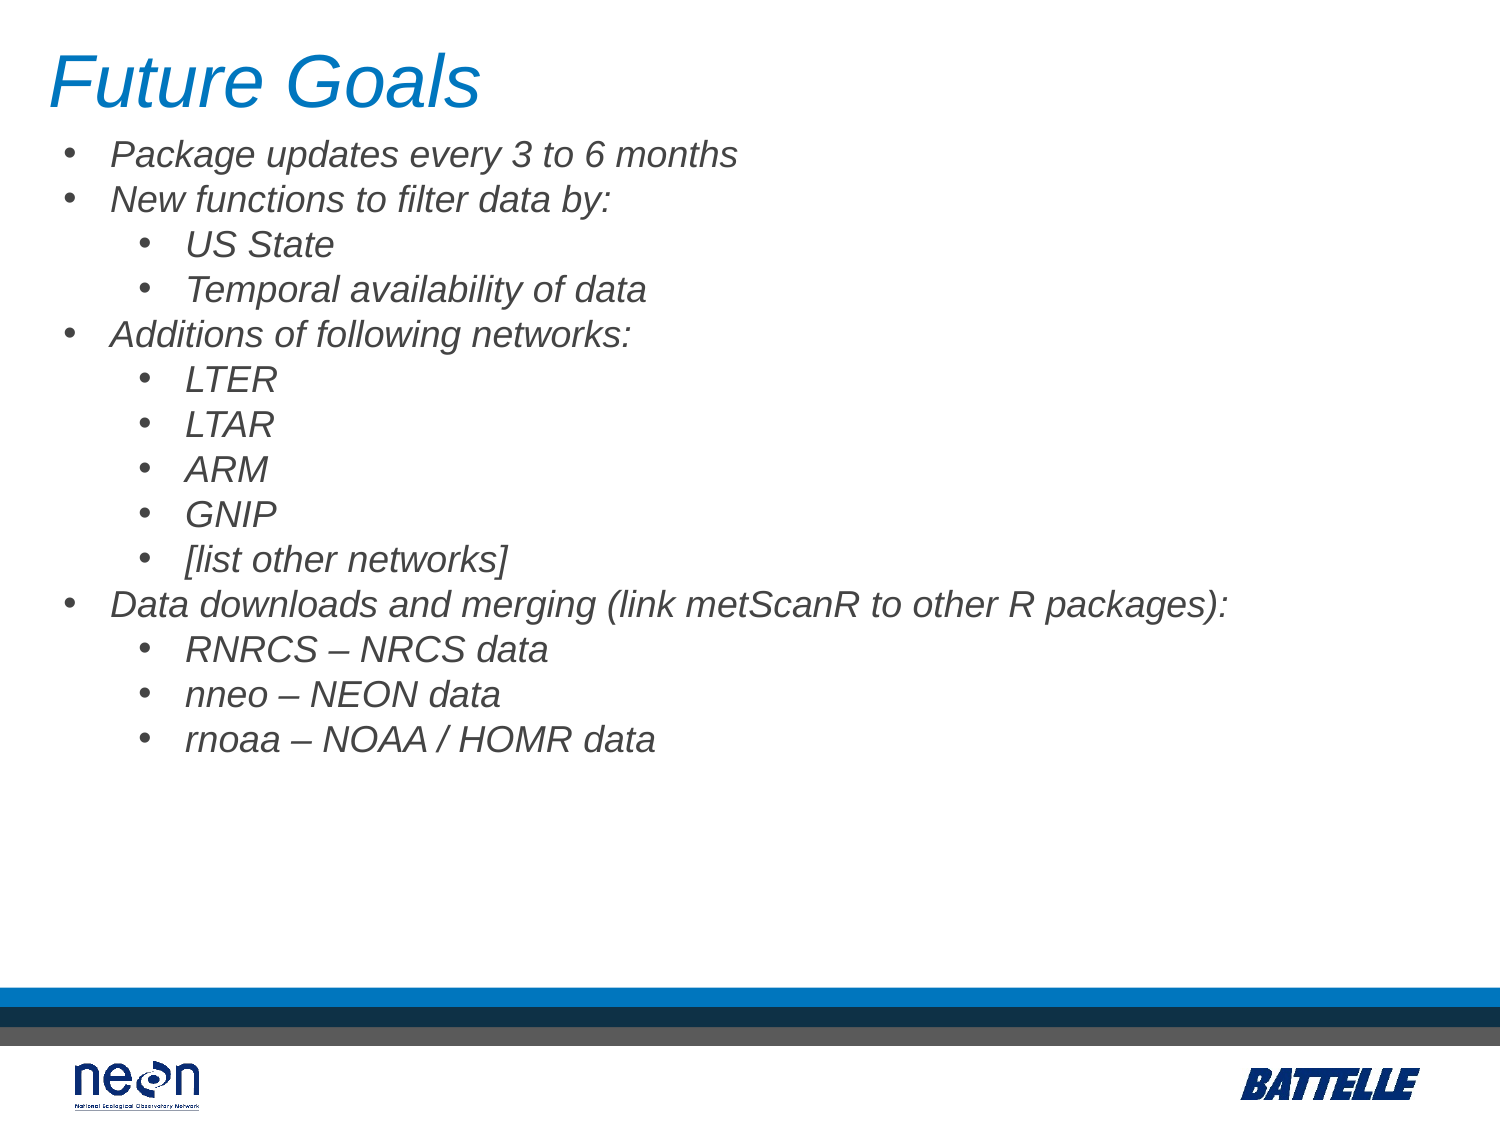

Future Goals
Package updates every 3 to 6 months
New functions to filter data by:
US State
Temporal availability of data
Additions of following networks:
LTER
LTAR
ARM
GNIP
[list other networks]
Data downloads and merging (link metScanR to other R packages):
RNRCS – NRCS data
nneo – NEON data
rnoaa – NOAA / HOMR data

“NEON’s open-access data, resources and infrastructure will enable scientists, educators, planners, decision makers and the public to map, understand and predict the effects of human activities on ecology and effectively address critical ecological questions and issues.”